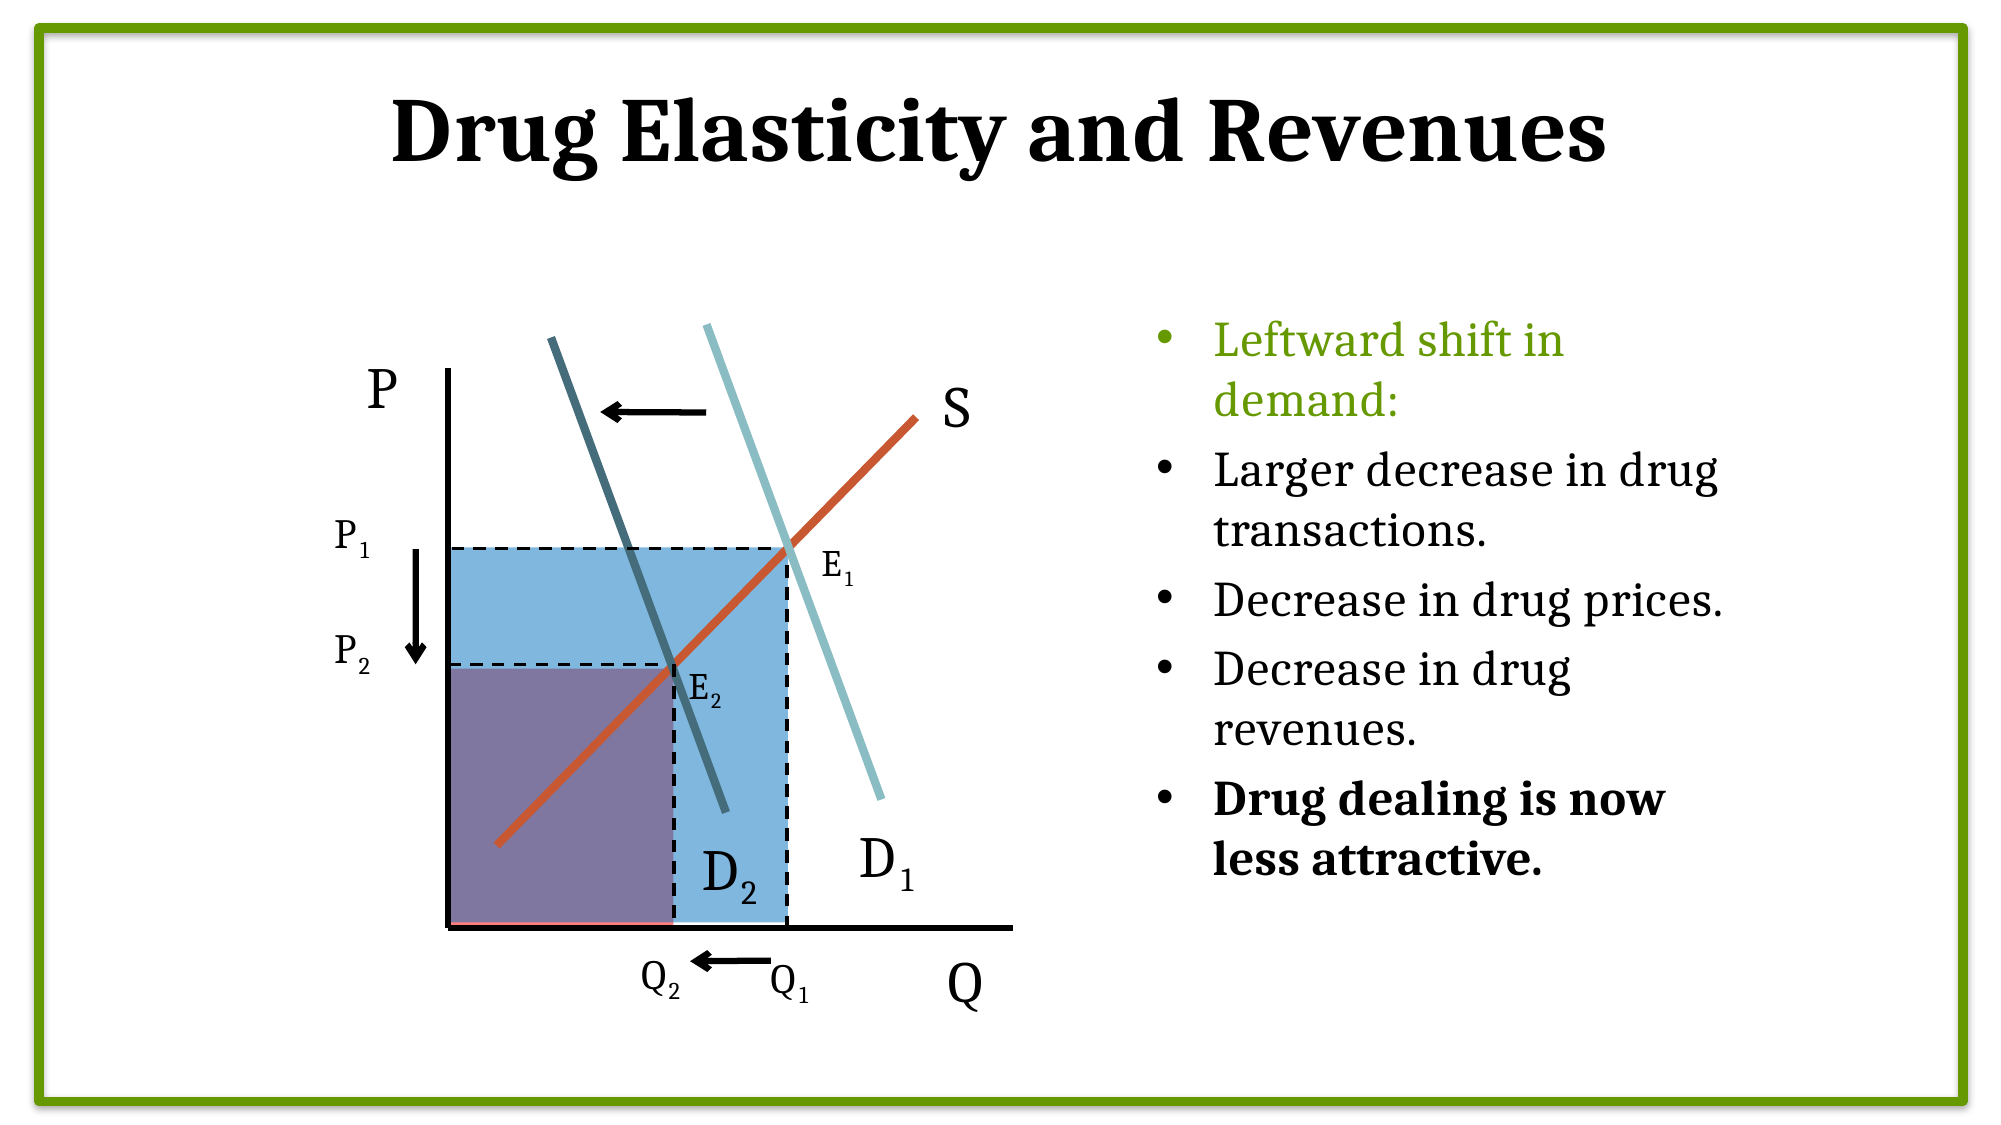

# Drug Elasticity and Revenues
Leftward shift in demand:
Larger decrease in drug transactions.
Decrease in drug prices.
Decrease in drug revenues.
Drug dealing is now less attractive.
P
Q
S
P1
E1

P2
E2

D1
D2
Q2
Q1